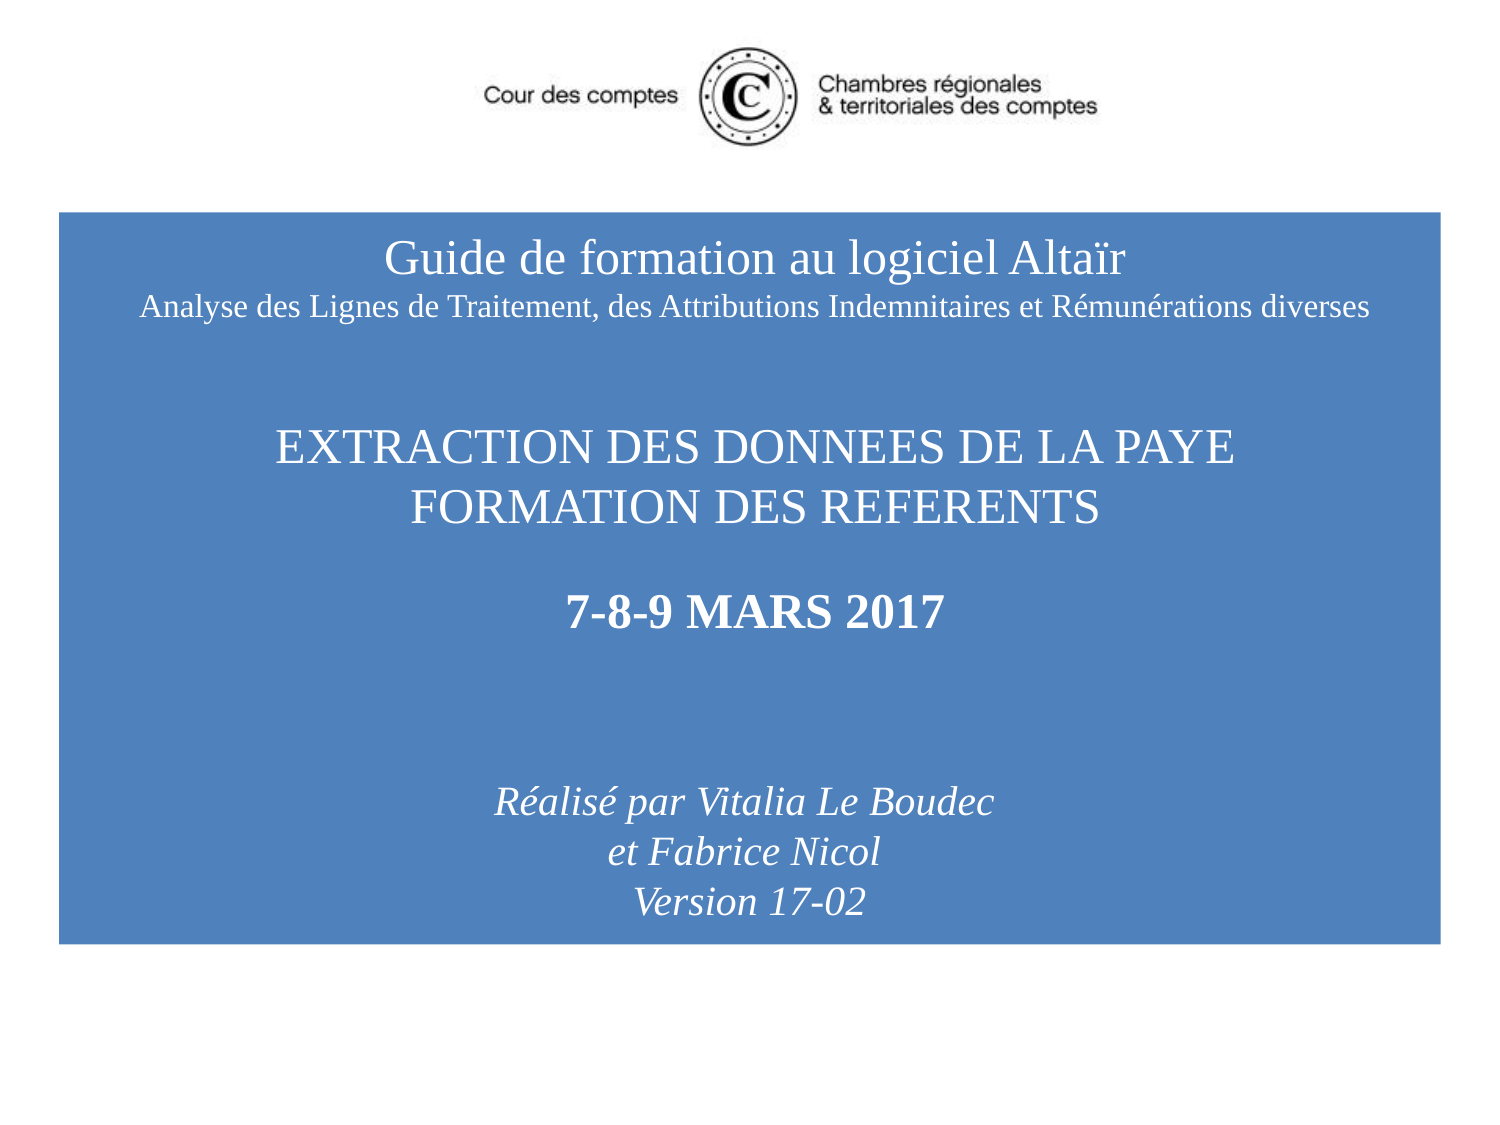

Guide de formation au logiciel Altaïr
Analyse des Lignes de Traitement, des Attributions Indemnitaires et Rémunérations diverses

EXTRACTION DES DONNEES DE LA PAYE
FORMATION DES REFERENTS

7-8-9 MARS 2017

Réalisé par Vitalia Le Boudec
et Fabrice Nicol
Version 17-02